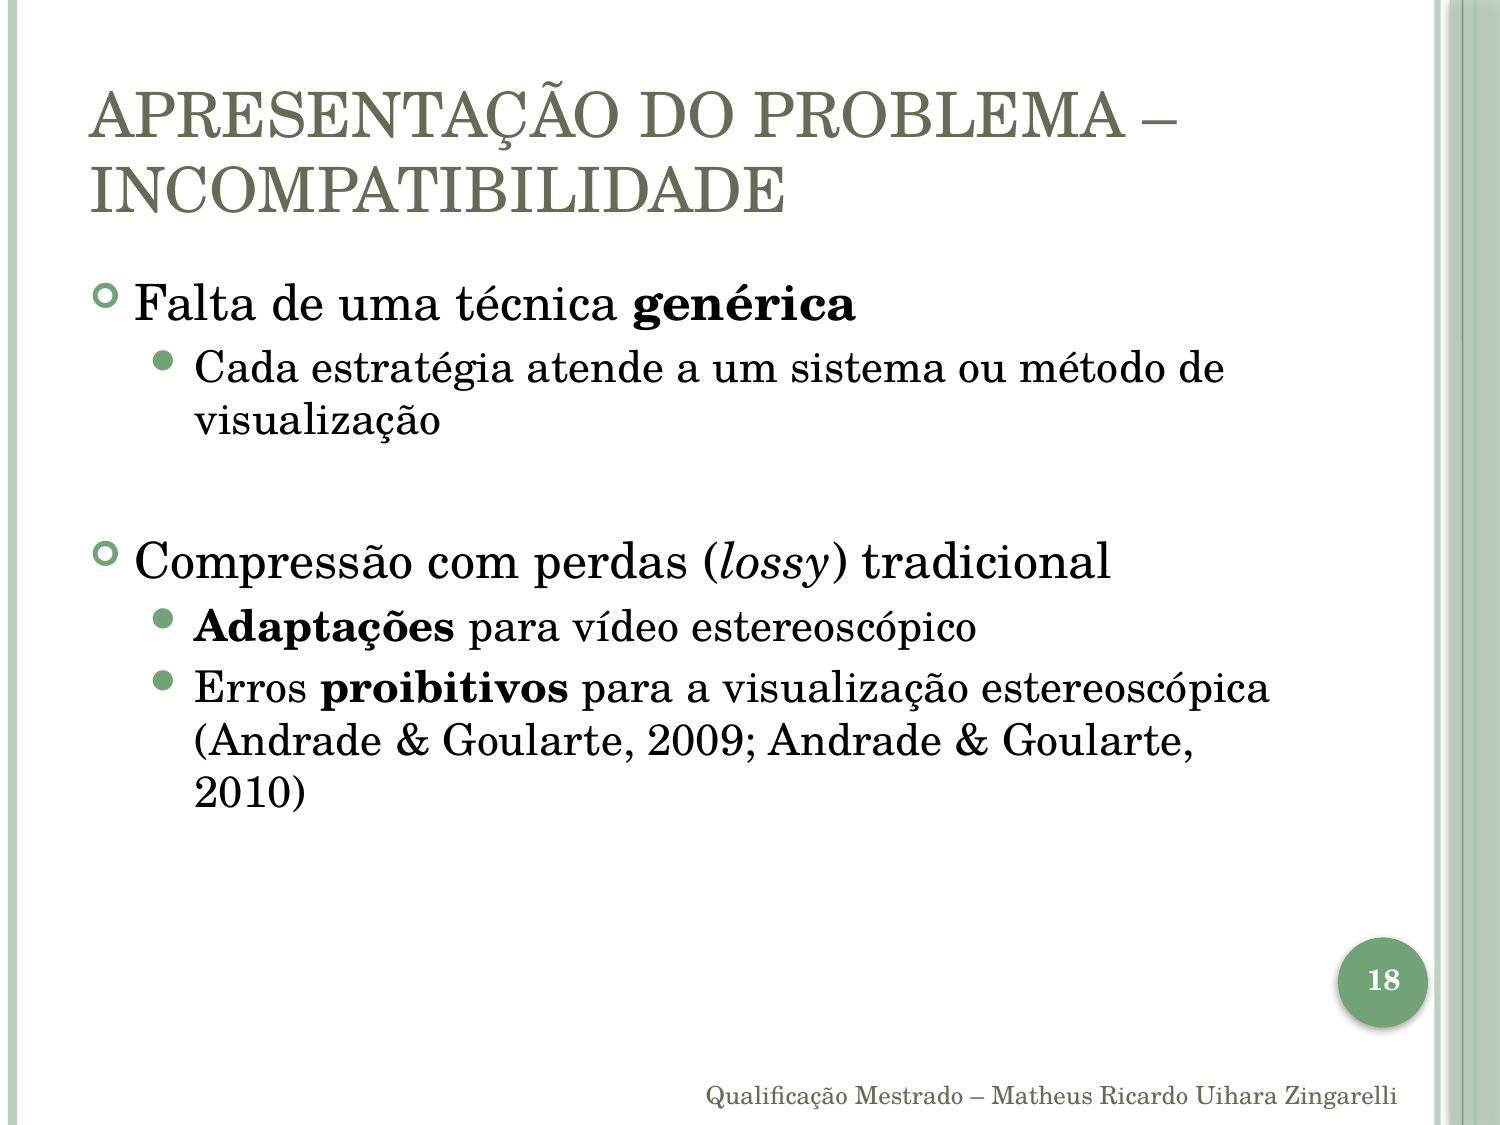

# Apresentação do Problema – Incompatibilidade
Falta de uma técnica genérica
Cada estratégia atende a um sistema ou método de visualização

Compressão com perdas (lossy) tradicional
Adaptações para vídeo estereoscópico
Erros proibitivos para a visualização estereoscópica (Andrade & Goularte, 2009; Andrade & Goularte, 2010)

18
Qualificação Mestrado – Matheus Ricardo Uihara Zingarelli